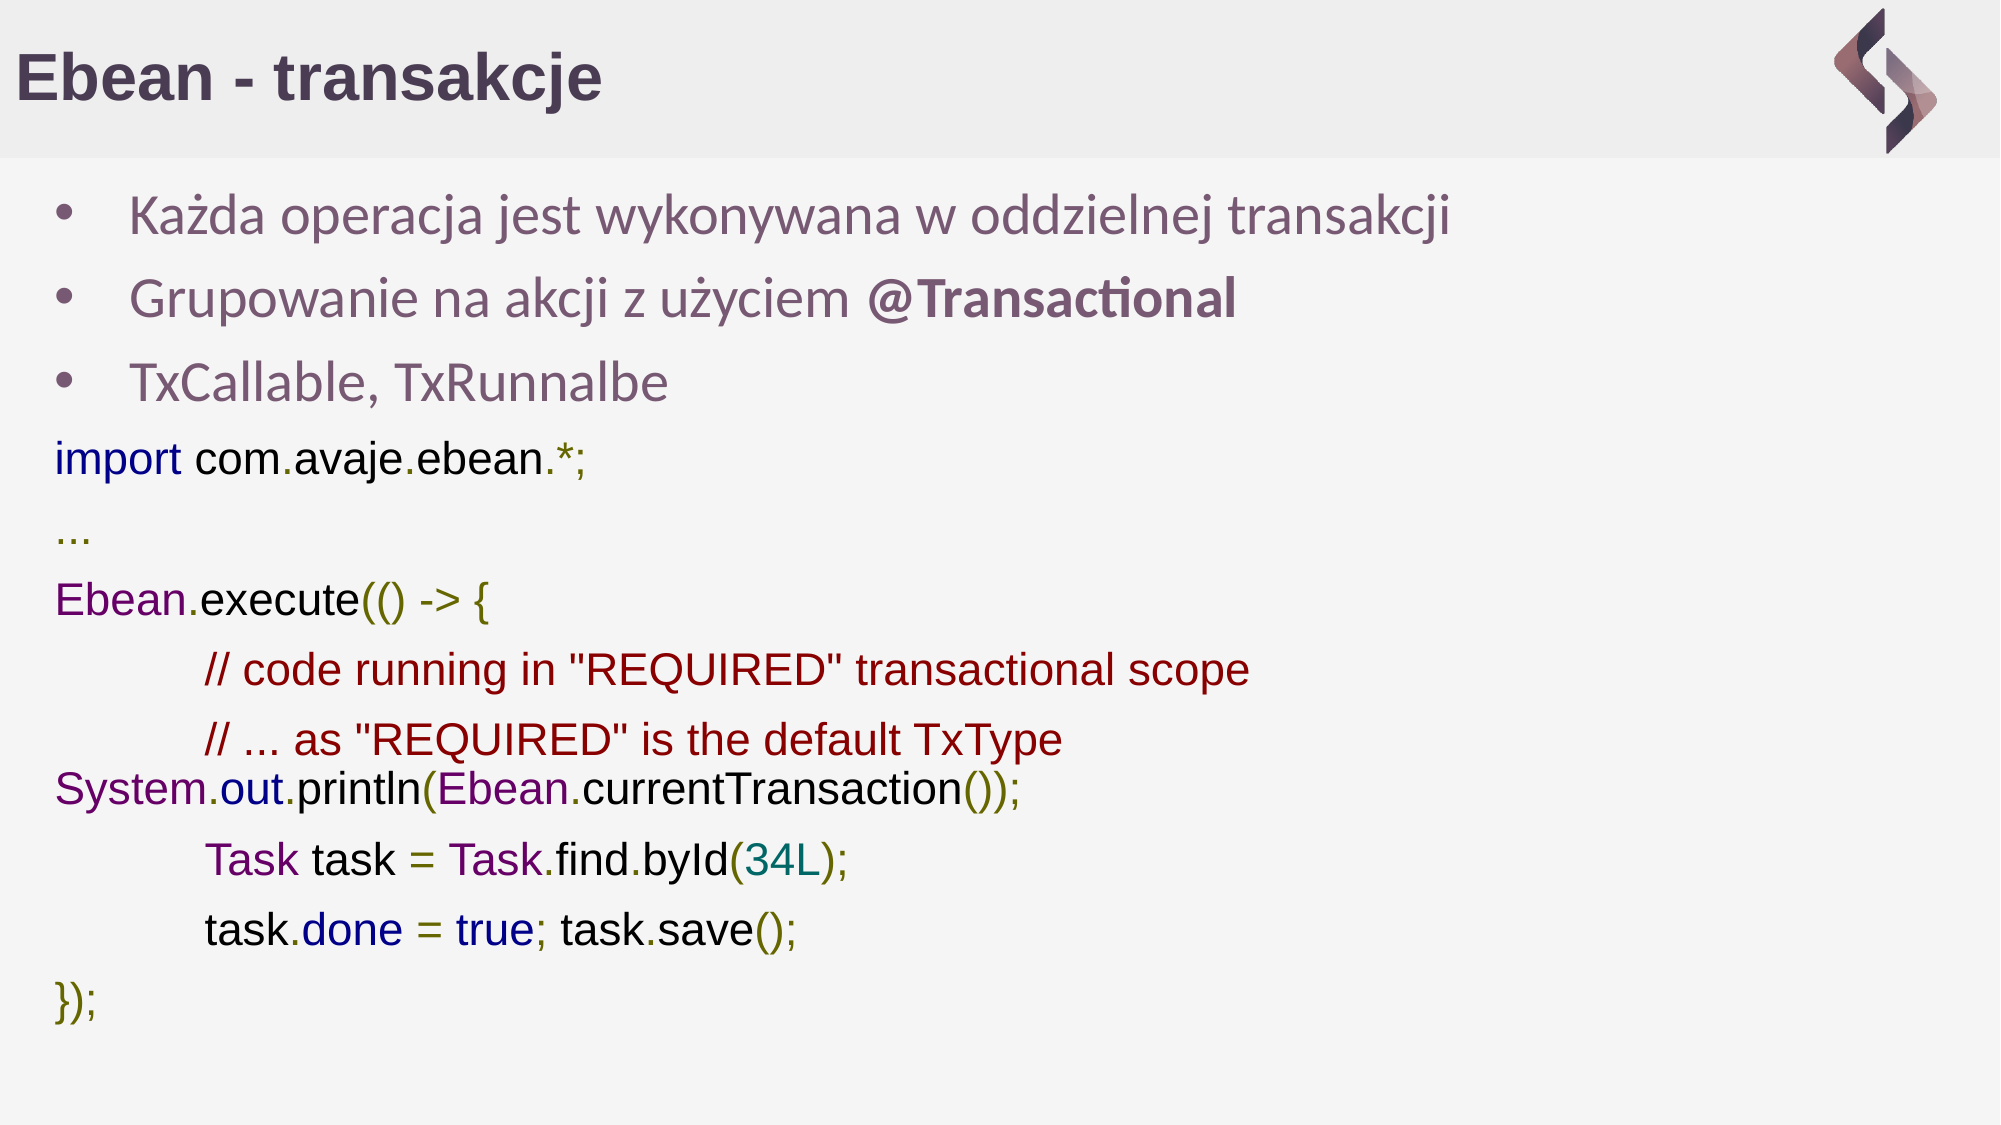

# Ebean - transakcje
Każda operacja jest wykonywana w oddzielnej transakcji
Grupowanie na akcji z użyciem @Transactional
TxCallable, TxRunnalbe
import com.avaje.ebean.*;
...
Ebean.execute(() -> {
	// code running in "REQUIRED" transactional scope
	// ... as "REQUIRED" is the default TxType 	System.out.println(Ebean.currentTransaction());
	Task task = Task.find.byId(34L);
	task.done = true; task.save();
});